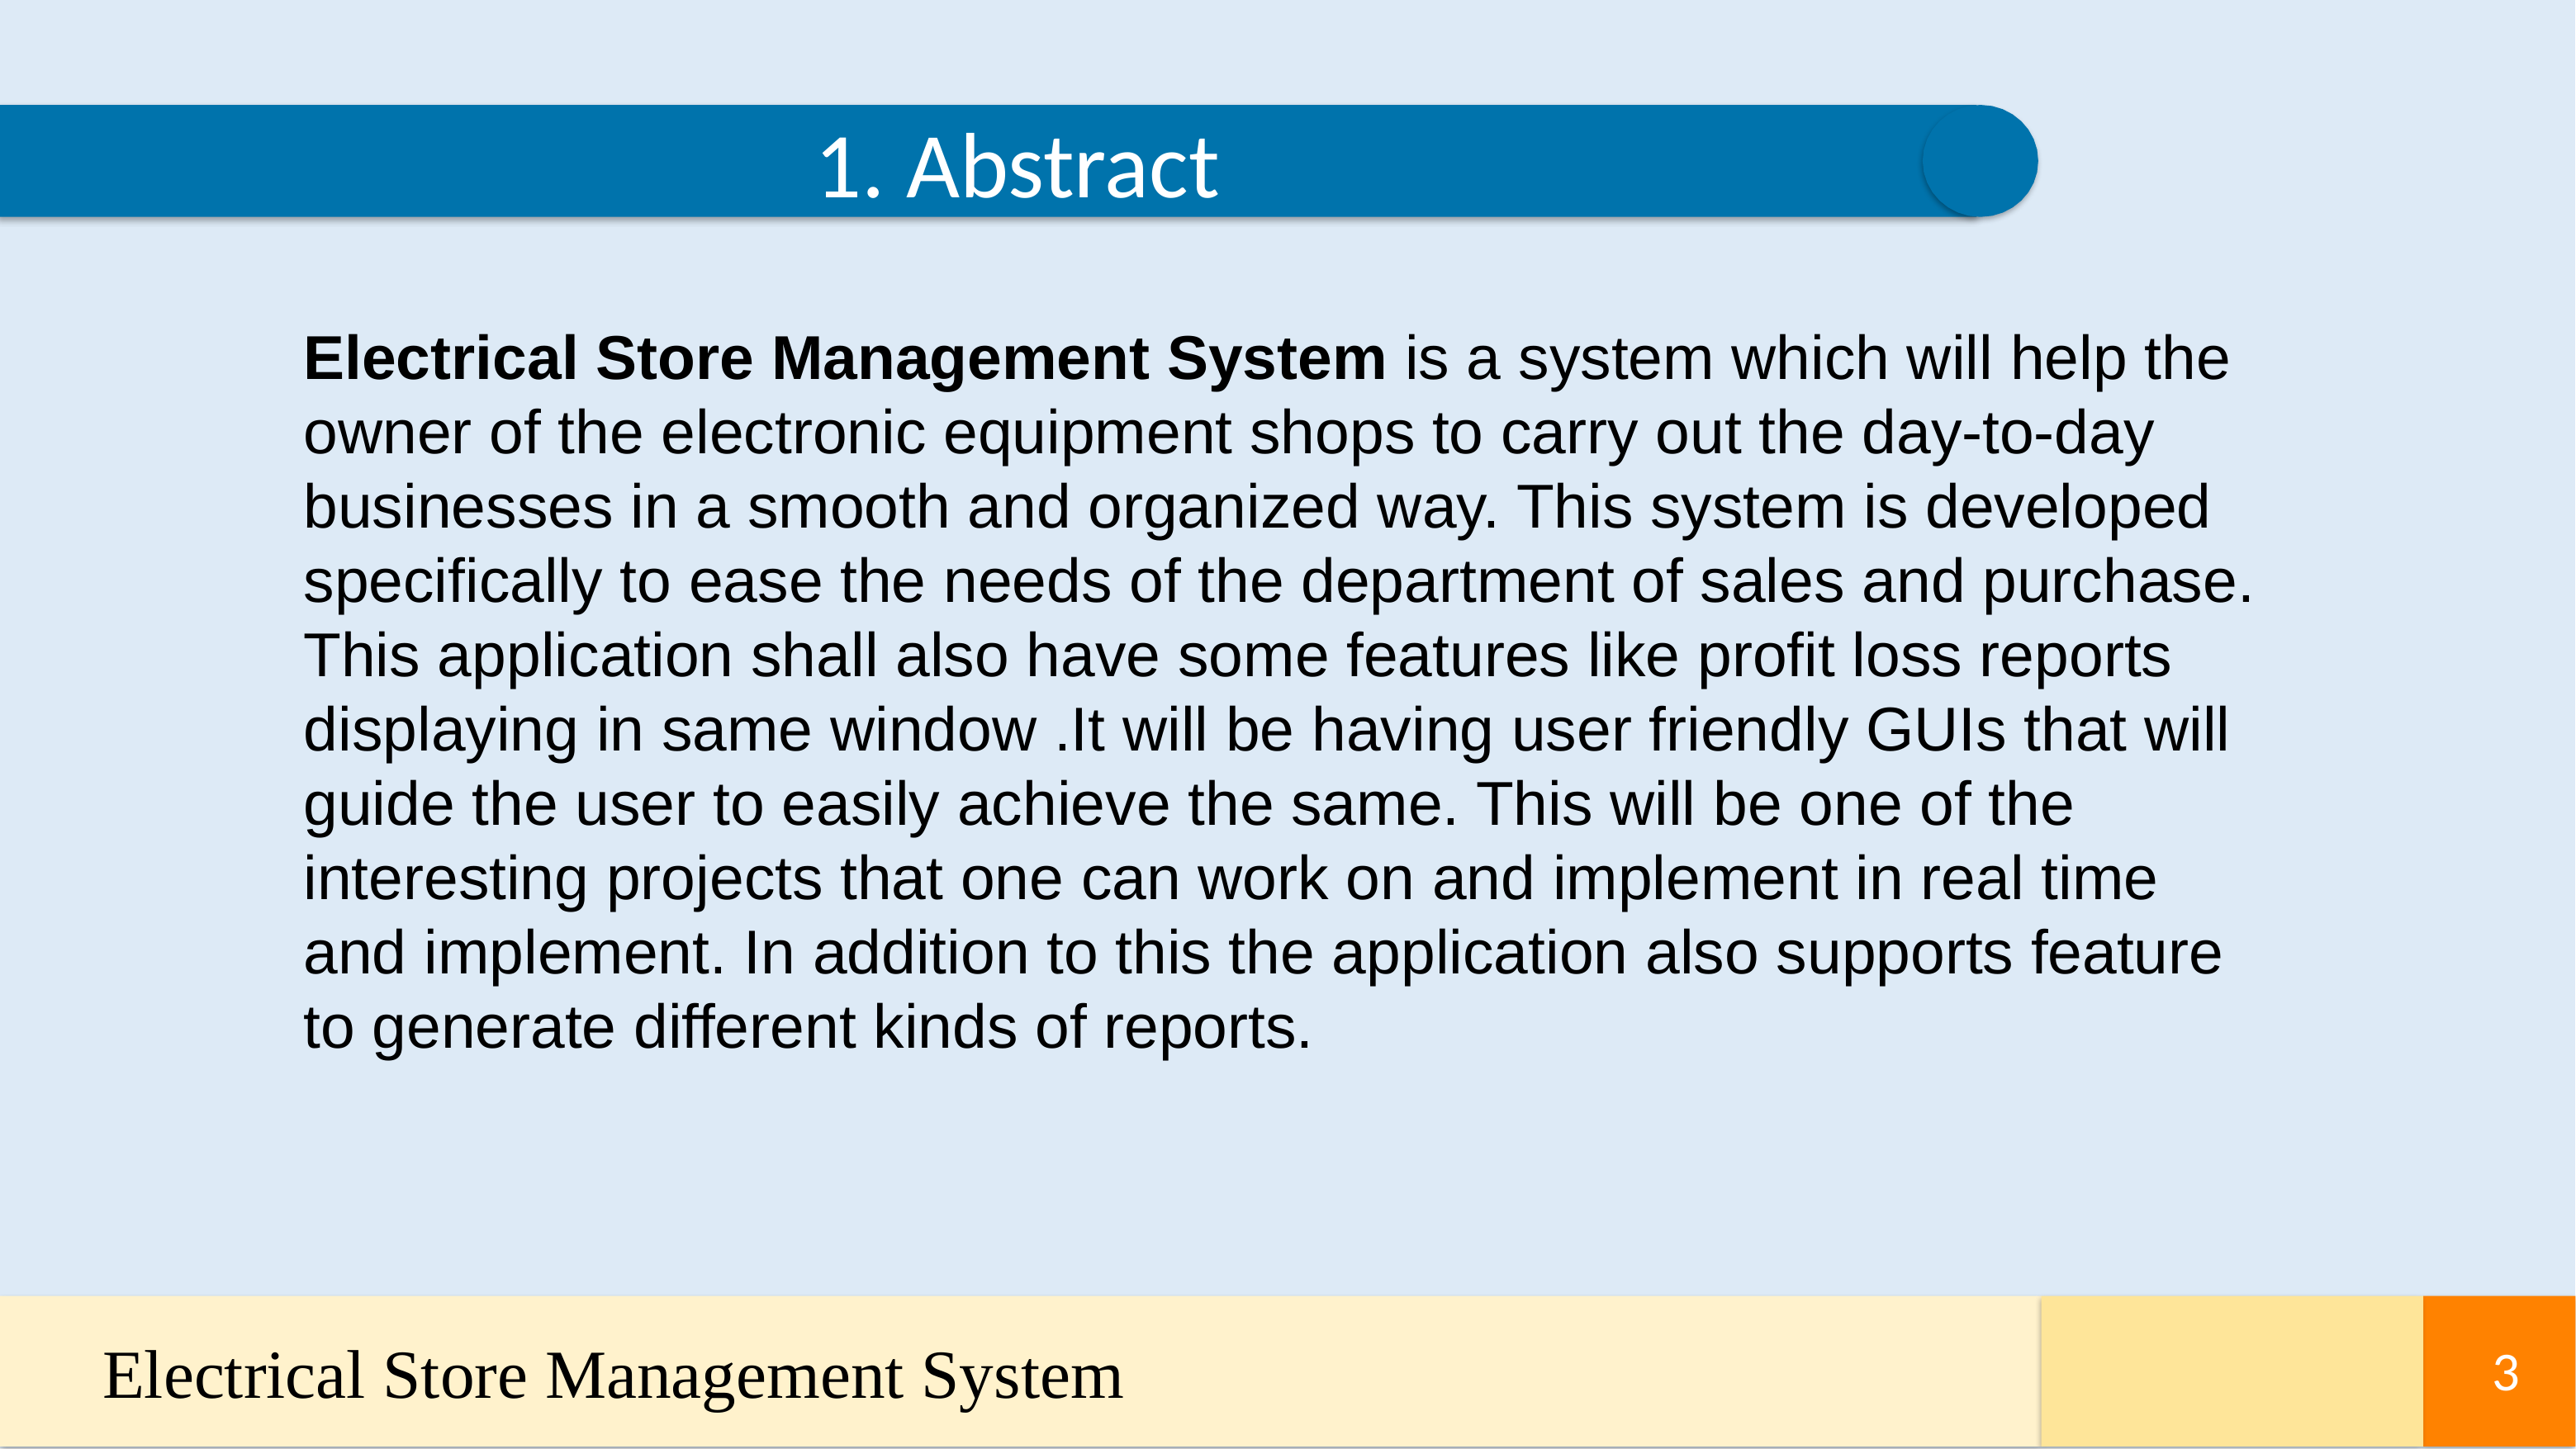

1. Abstract

Electrical Store Management System is a system which will help the owner of the electronic equipment shops to carry out the day-to-day businesses in a smooth and organized way. This system is developed specifically to ease the needs of the department of sales and purchase. This application shall also have some features like profit loss reports displaying in same window .It will be having user friendly GUIs that will guide the user to easily achieve the same. This will be one of the interesting projects that one can work on and implement in real time and implement. In addition to this the application also supports feature to generate different kinds of reports.

Electrical Store Management System
3
3